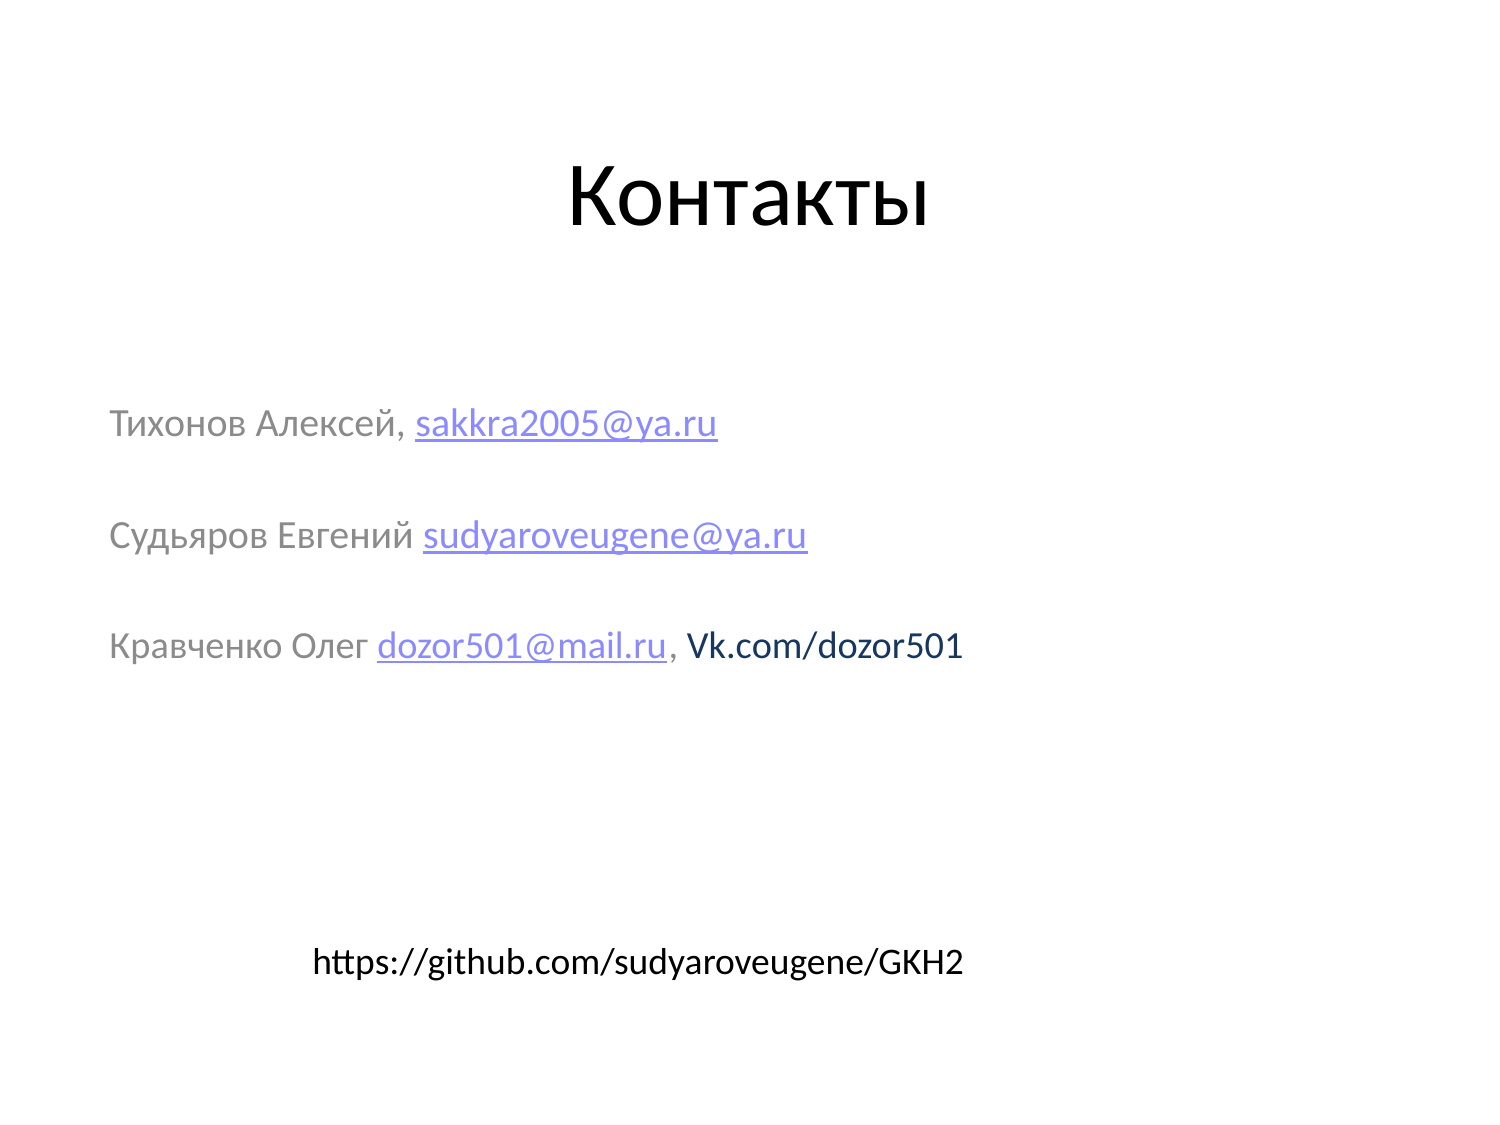

# Контакты
Тихонов Алексей, sakkra2005@ya.ru

Судьяров Евгений sudyaroveugene@ya.ru

Кравченко Олег dozor501@mail.ru, Vk.com/dozor501

https://github.com/sudyaroveugene/GKH2